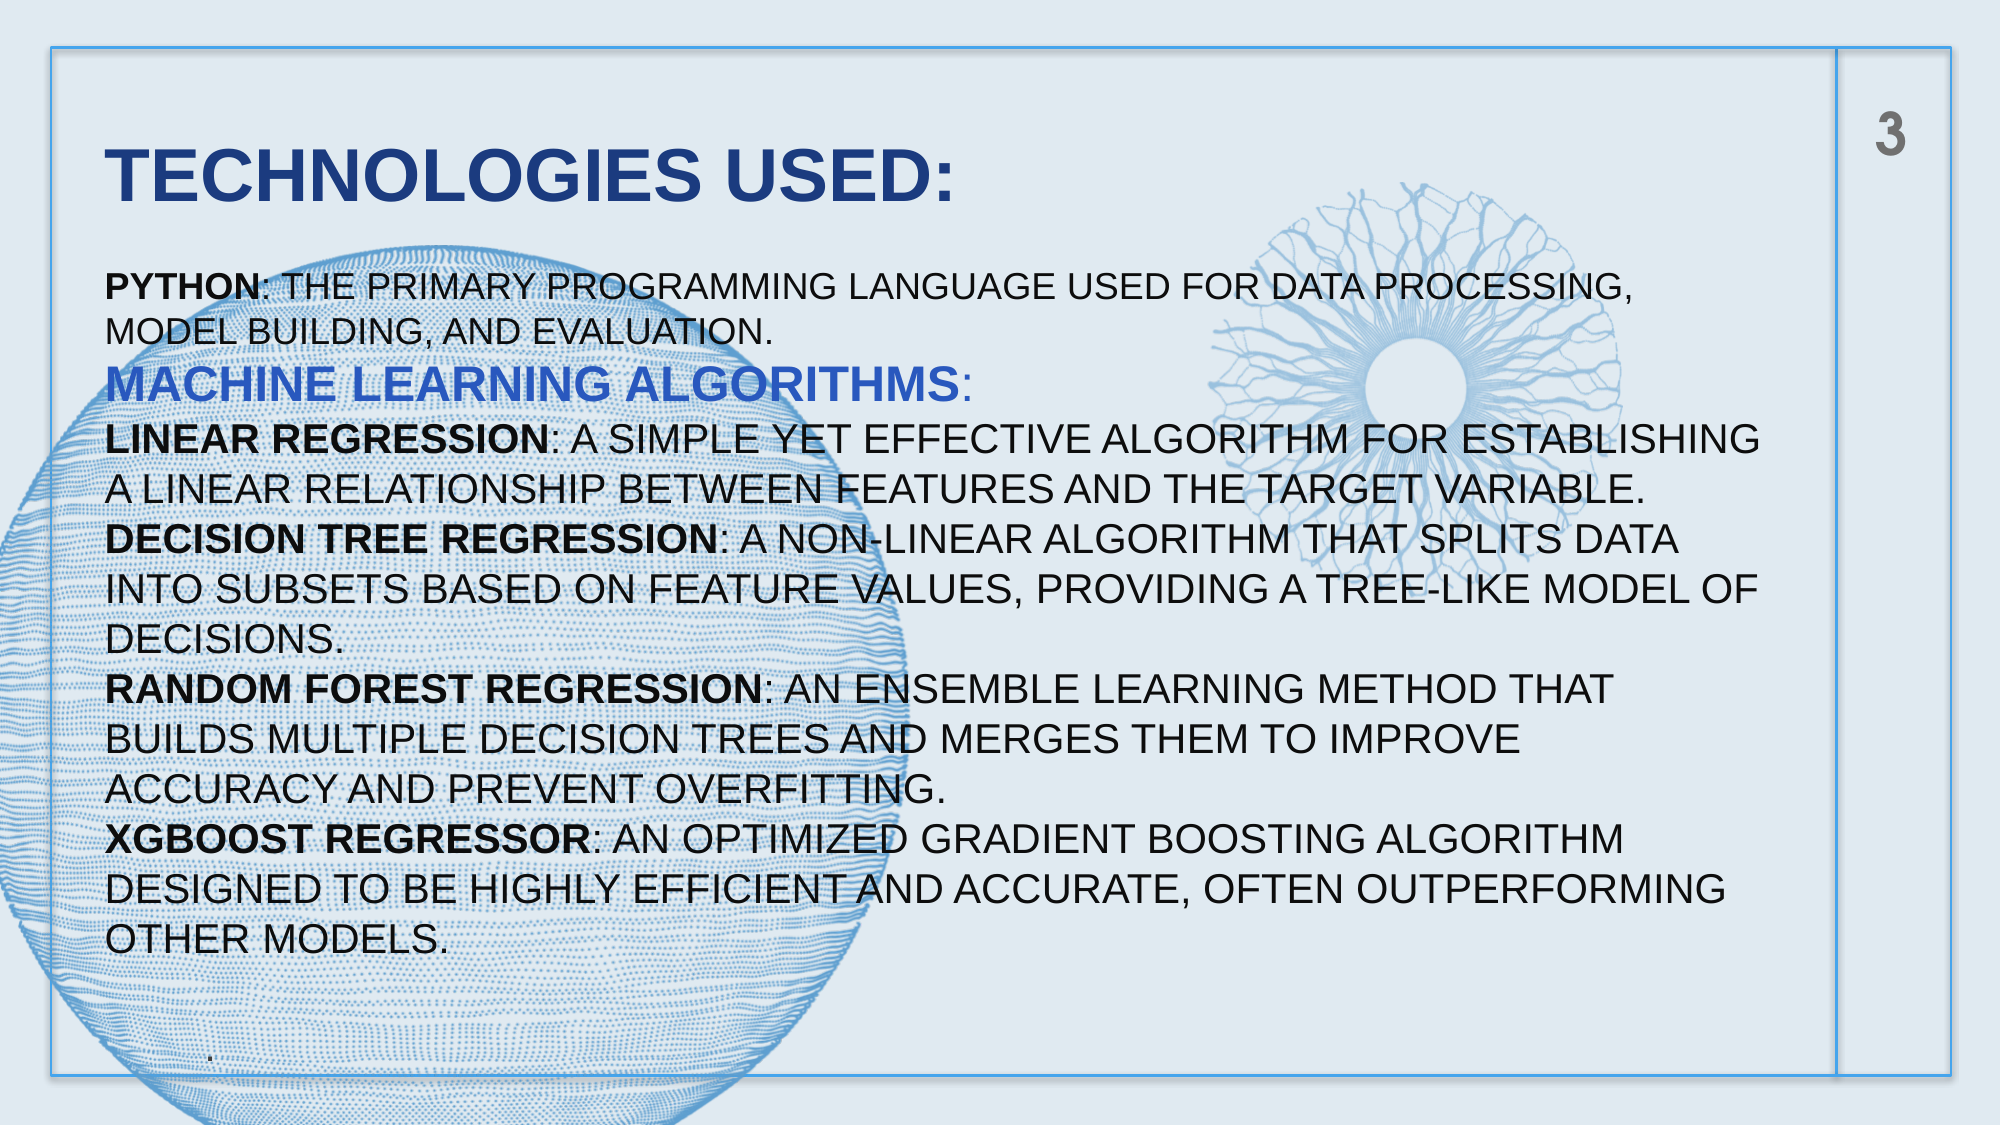

3
# Technologies Used: Python: The primary programming language used for data processing, model building, and evaluation. Machine Learning Algorithms: Linear Regression: A simple yet effective algorithm for establishing a linear relationship between features and the target variable. Decision Tree Regression: A non-linear algorithm that splits data into subsets based on feature values, providing a tree-like model of decisions. Random Forest Regression: An ensemble learning method that builds multiple decision trees and merges them to improve accuracy and prevent overfitting. XGBoost Regressor: An optimized gradient boosting algorithm designed to be highly efficient and accurate, often outperforming other models.
.